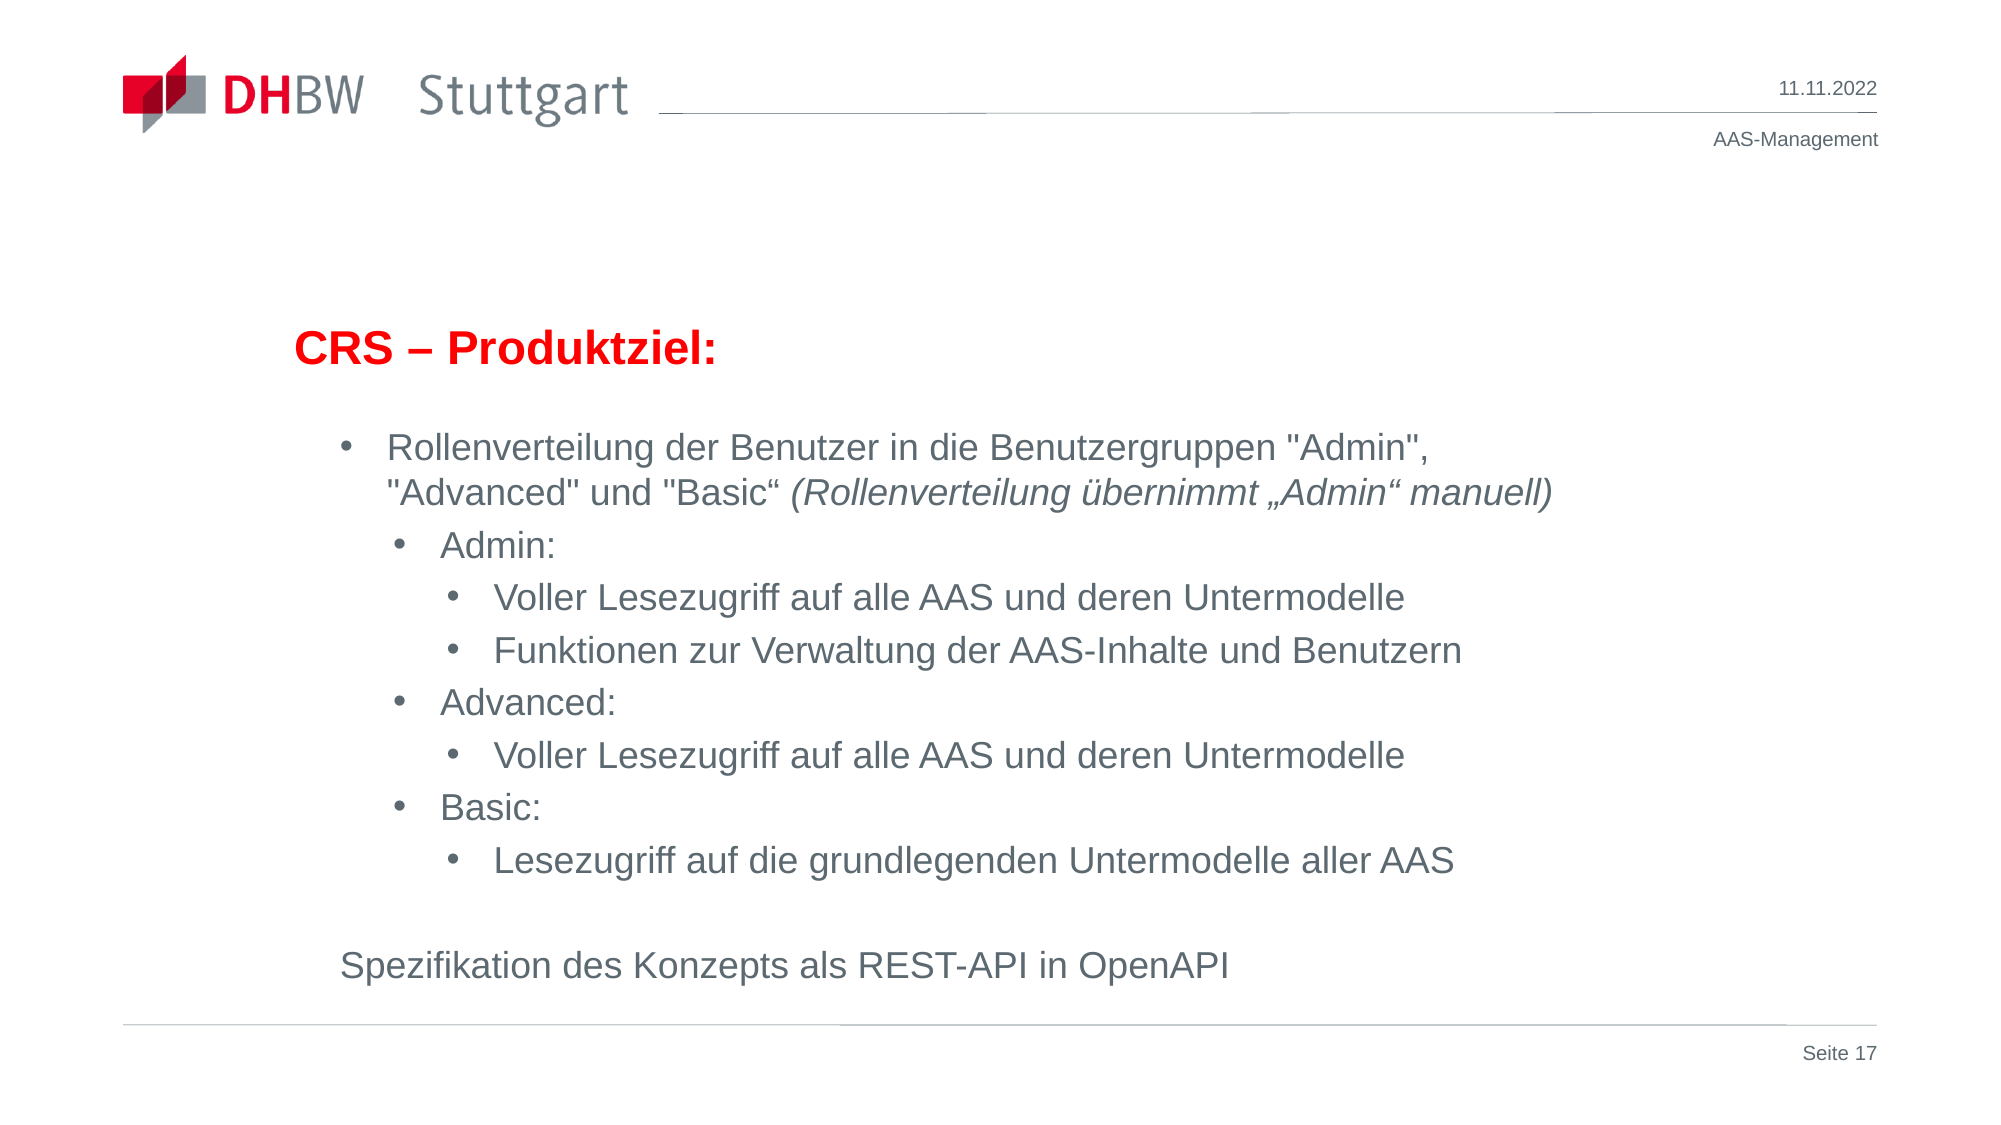

11.11.2022
# CRS
CRS – Produktziel:
Rollenverteilung der Benutzer in die Benutzergruppen "Admin", "Advanced" und "Basic“ (Rollenverteilung übernimmt „Admin“ manuell)
Admin:
Voller Lesezugriff auf alle AAS und deren Untermodelle
Funktionen zur Verwaltung der AAS-Inhalte und Benutzern
Advanced:
Voller Lesezugriff auf alle AAS und deren Untermodelle
Basic:
Lesezugriff auf die grundlegenden Untermodelle aller AAS

Spezifikation des Konzepts als REST-API in OpenAPI
Seite 17